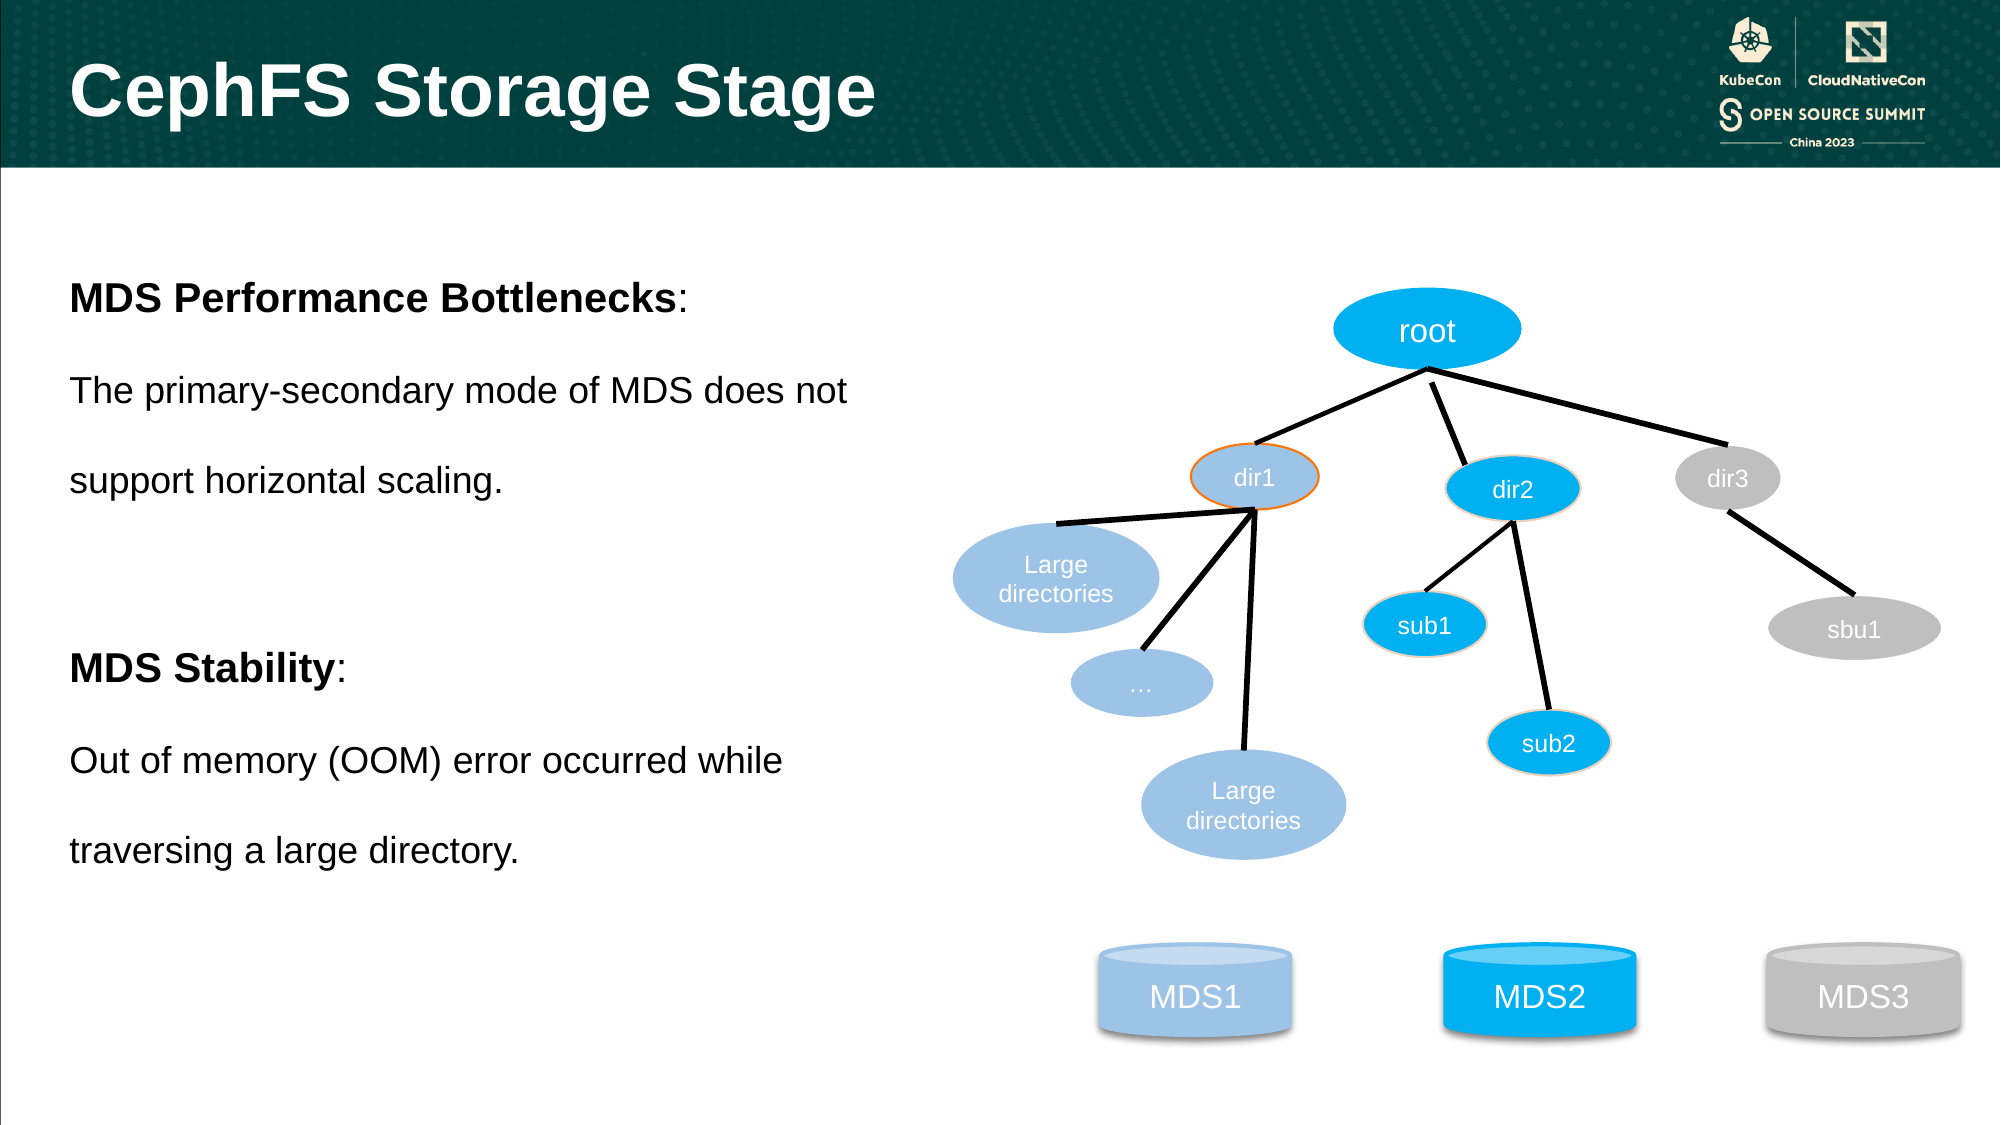

CephFS Storage Stage
MDS Performance Bottlenecks:
The primary-secondary mode of MDS does not support horizontal scaling.

MDS Stability:
Out of memory (OOM) error occurred while traversing a large directory.
root
dir3
dir1
dir2
Large directories
sub1
sbu1
…
    …
sub2
Large directories
MDS2
MDS3
MDS1